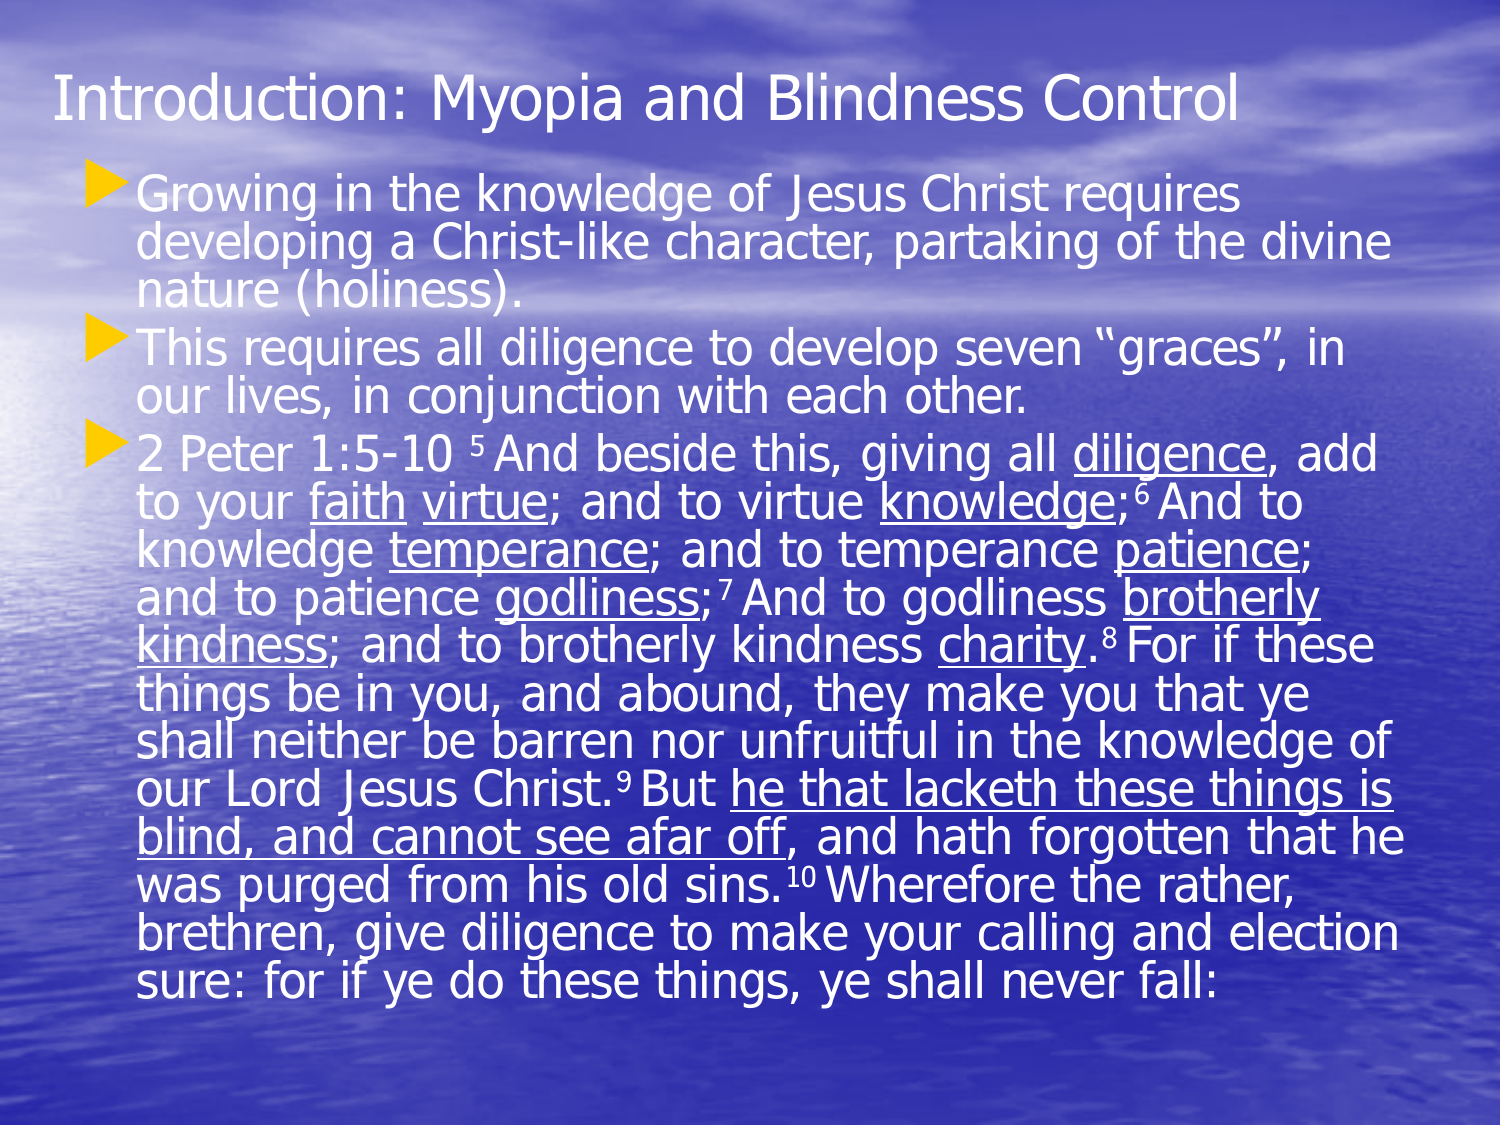

# Introduction: Myopia and Blindness Control
Growing in the knowledge of Jesus Christ requires developing a Christ-like character, partaking of the divine nature (holiness).
This requires all diligence to develop seven “graces”, in our lives, in conjunction with each other.
2 Peter 1:5-10 5 And beside this, giving all diligence, add to your faith virtue; and to virtue knowledge;6 And to knowledge temperance; and to temperance patience; and to patience godliness;7 And to godliness brotherly kindness; and to brotherly kindness charity.8 For if these things be in you, and abound, they make you that ye shall neither be barren nor unfruitful in the knowledge of our Lord Jesus Christ.9 But he that lacketh these things is blind, and cannot see afar off, and hath forgotten that he was purged from his old sins.10 Wherefore the rather, brethren, give diligence to make your calling and election sure: for if ye do these things, ye shall never fall: